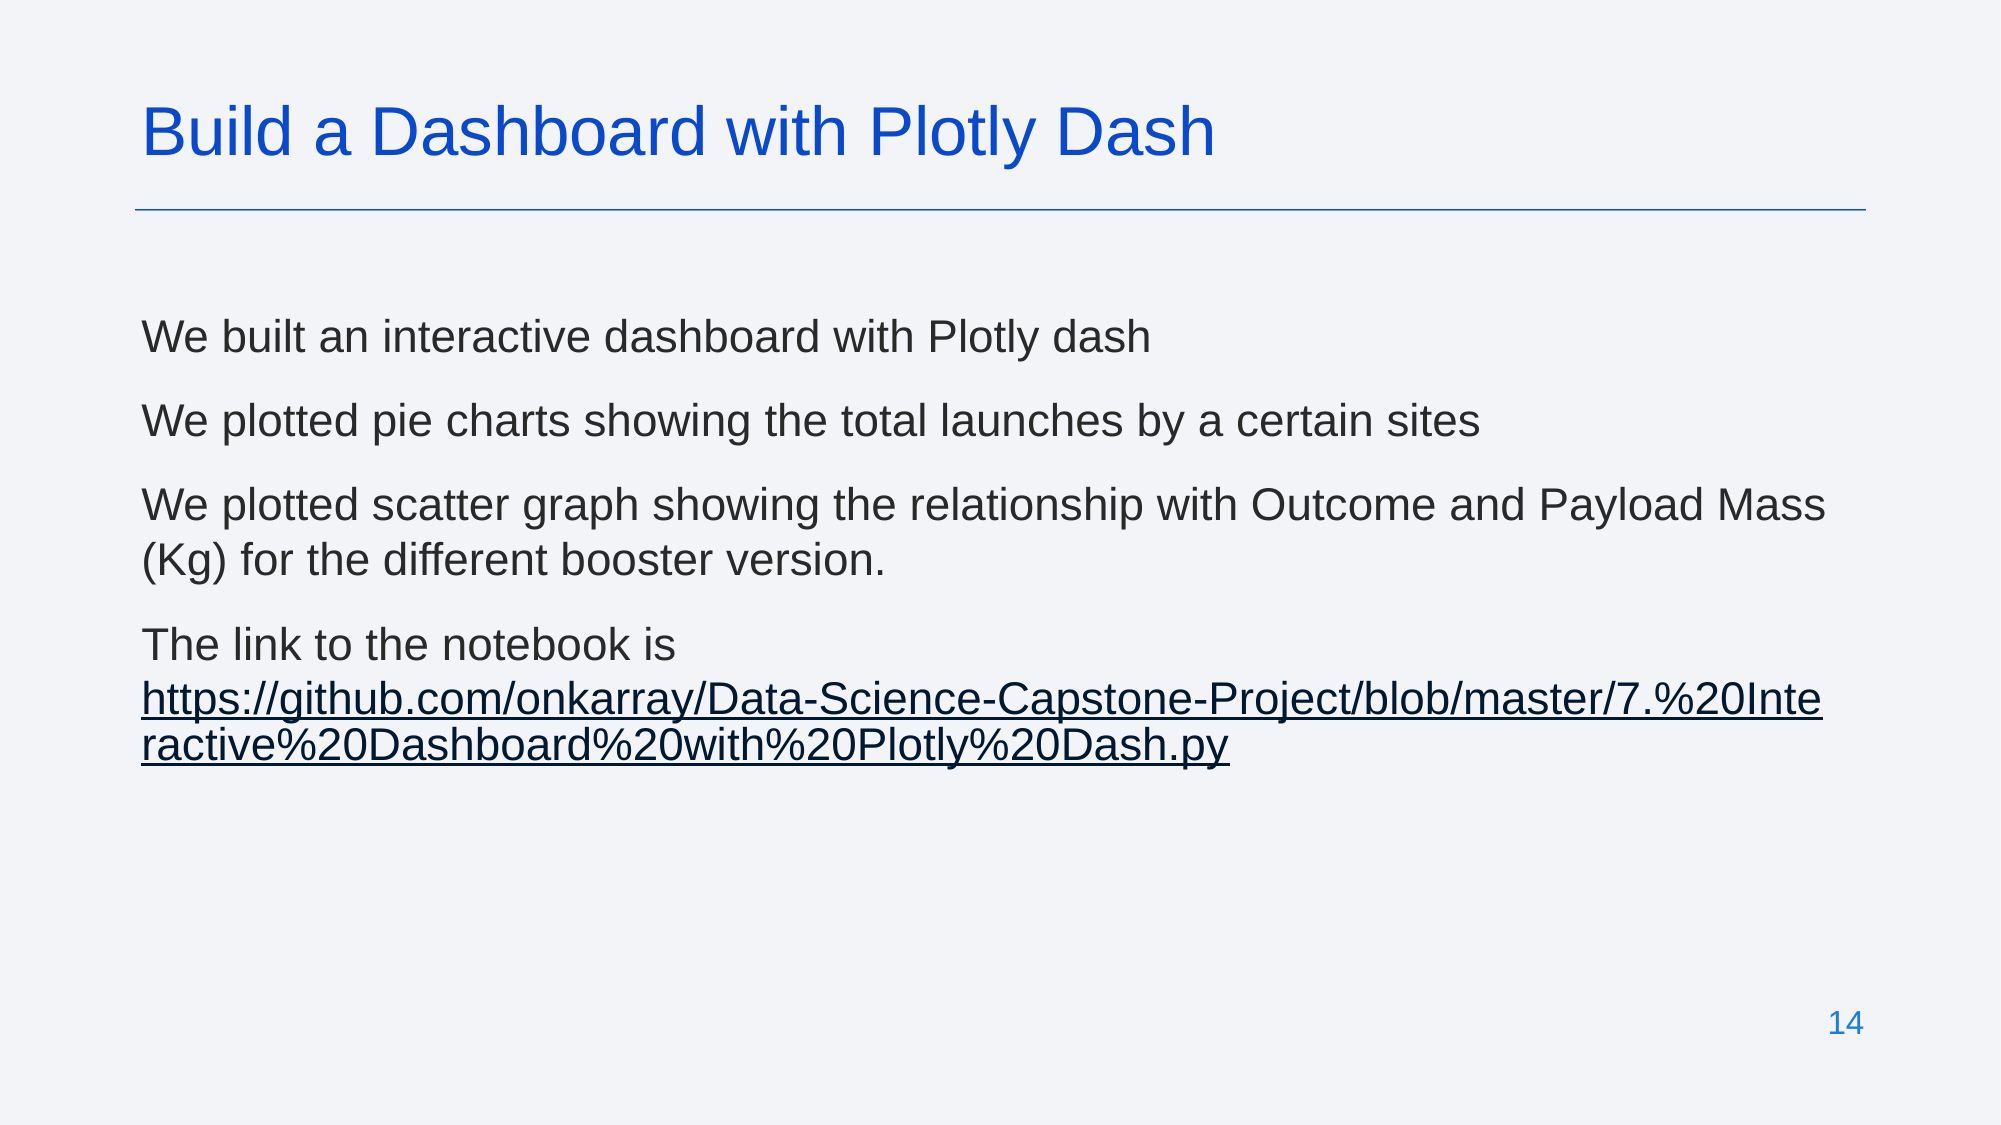

Build a Dashboard with Plotly Dash
We built an interactive dashboard with Plotly dash
We plotted pie charts showing the total launches by a certain sites
We plotted scatter graph showing the relationship with Outcome and Payload Mass (Kg) for the different booster version.
The link to the notebook is https://github.com/onkarray/Data-Science-Capstone-Project/blob/master/7.%20Interactive%20Dashboard%20with%20Plotly%20Dash.py

14